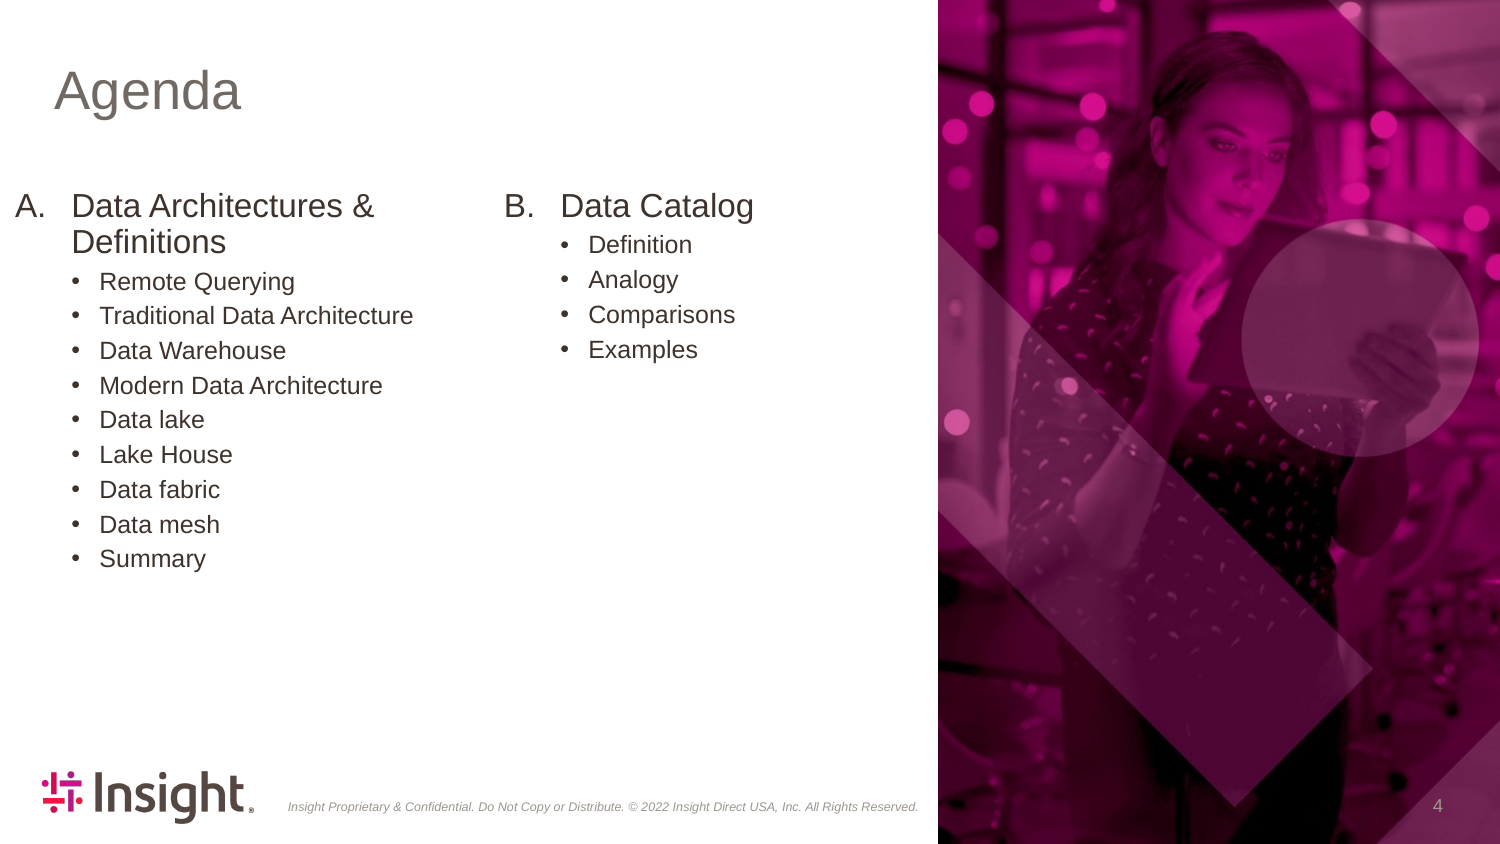

# Agenda
Data Architectures & Definitions
Remote Querying
Traditional Data Architecture
Data Warehouse
Modern Data Architecture
Data lake
Lake House
Data fabric
Data mesh
Summary

Data Catalog
Definition
Analogy
Comparisons
Examples

Agenda
Databricks
LENS Data Warehouse
Custom Build